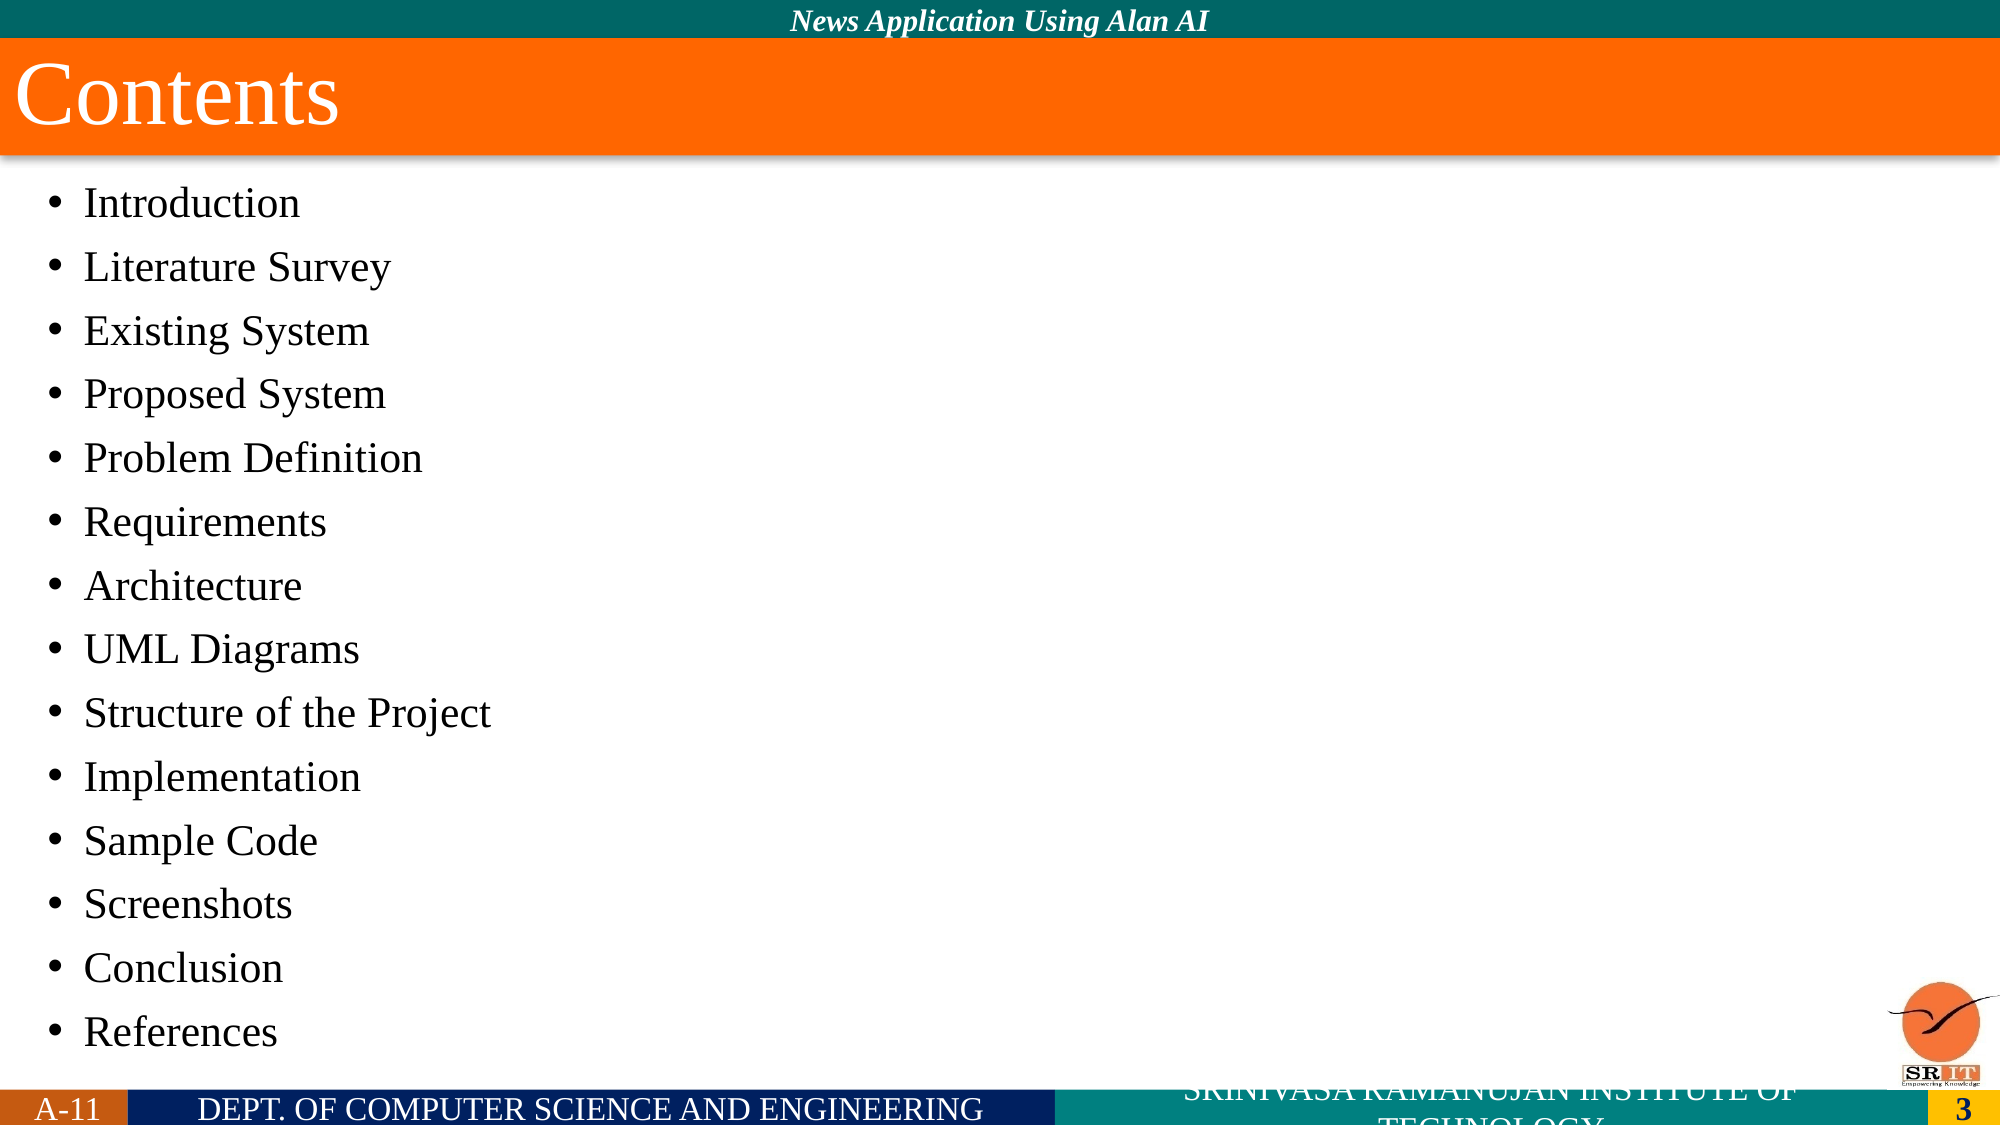

# Contents
Introduction
Literature Survey
Existing System
Proposed System
Problem Definition
Requirements
Architecture
UML Diagrams
Structure of the Project
Implementation
Sample Code
Screenshots
Conclusion
References